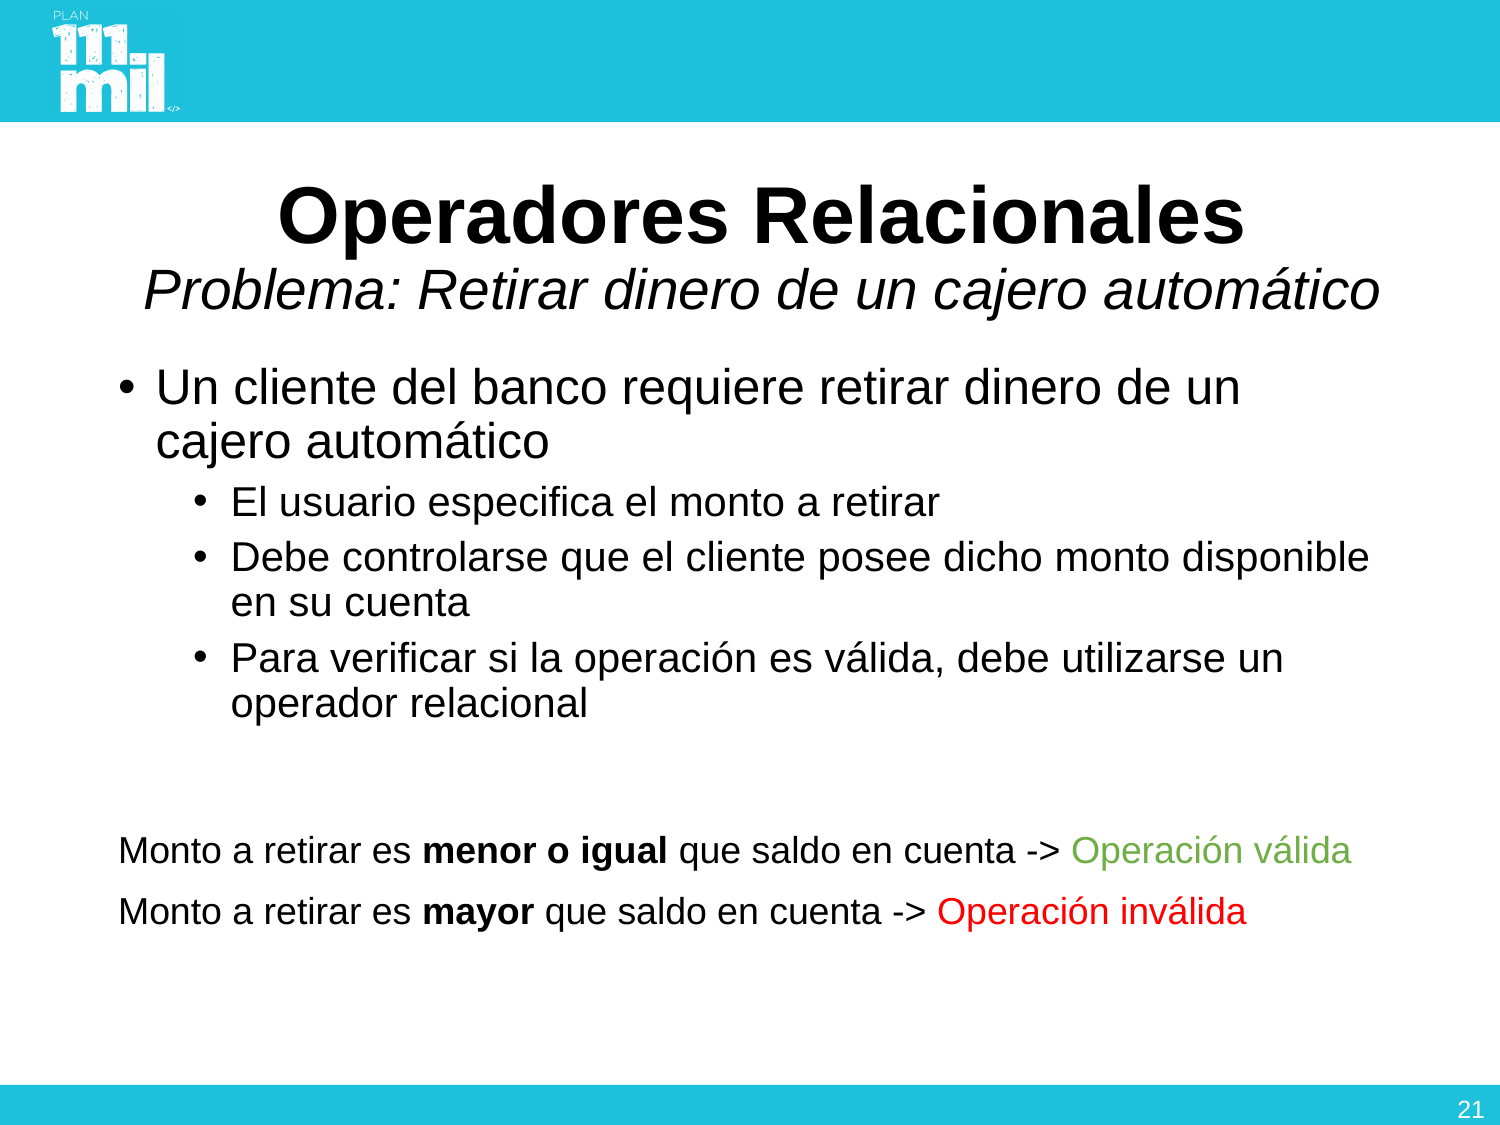

# Operadores Relacionales Problema: Retirar dinero de un cajero automático
Un cliente del banco requiere retirar dinero de un cajero automático
El usuario especifica el monto a retirar
Debe controlarse que el cliente posee dicho monto disponible en su cuenta
Para verificar si la operación es válida, debe utilizarse un operador relacional

Monto a retirar es menor o igual que saldo en cuenta -> Operación válida
Monto a retirar es mayor que saldo en cuenta -> Operación inválida
21